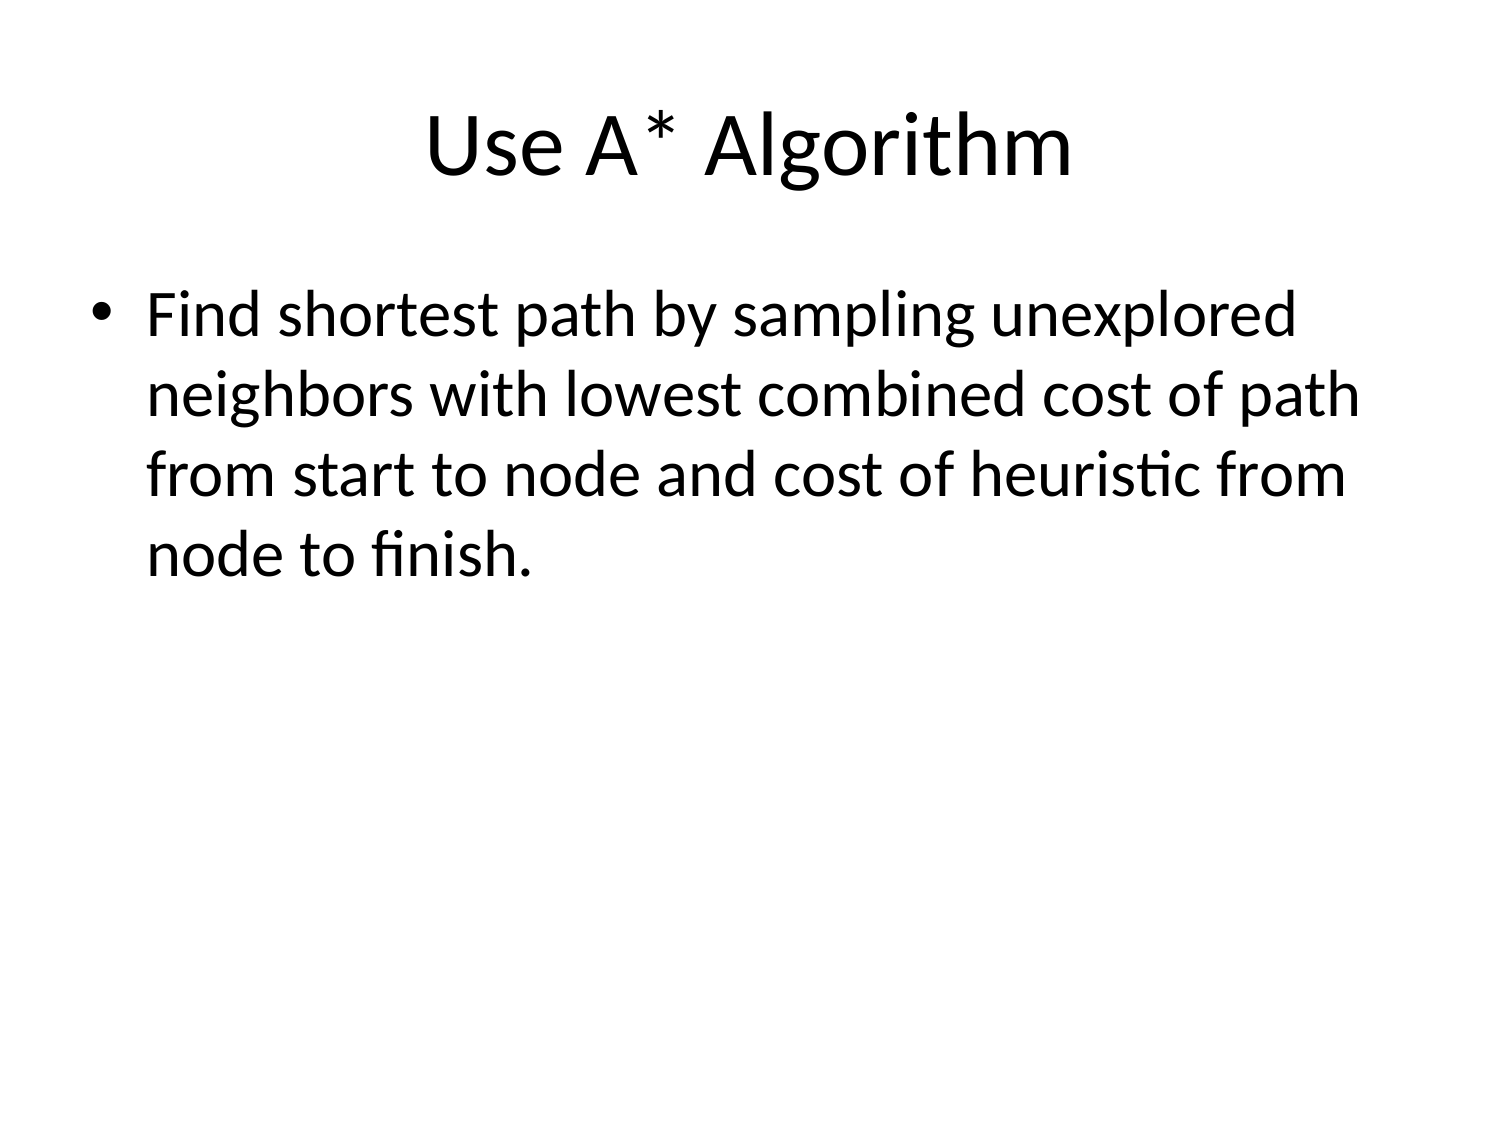

# Use A* Algorithm
Find shortest path by sampling unexplored neighbors with lowest combined cost of path from start to node and cost of heuristic from node to finish.